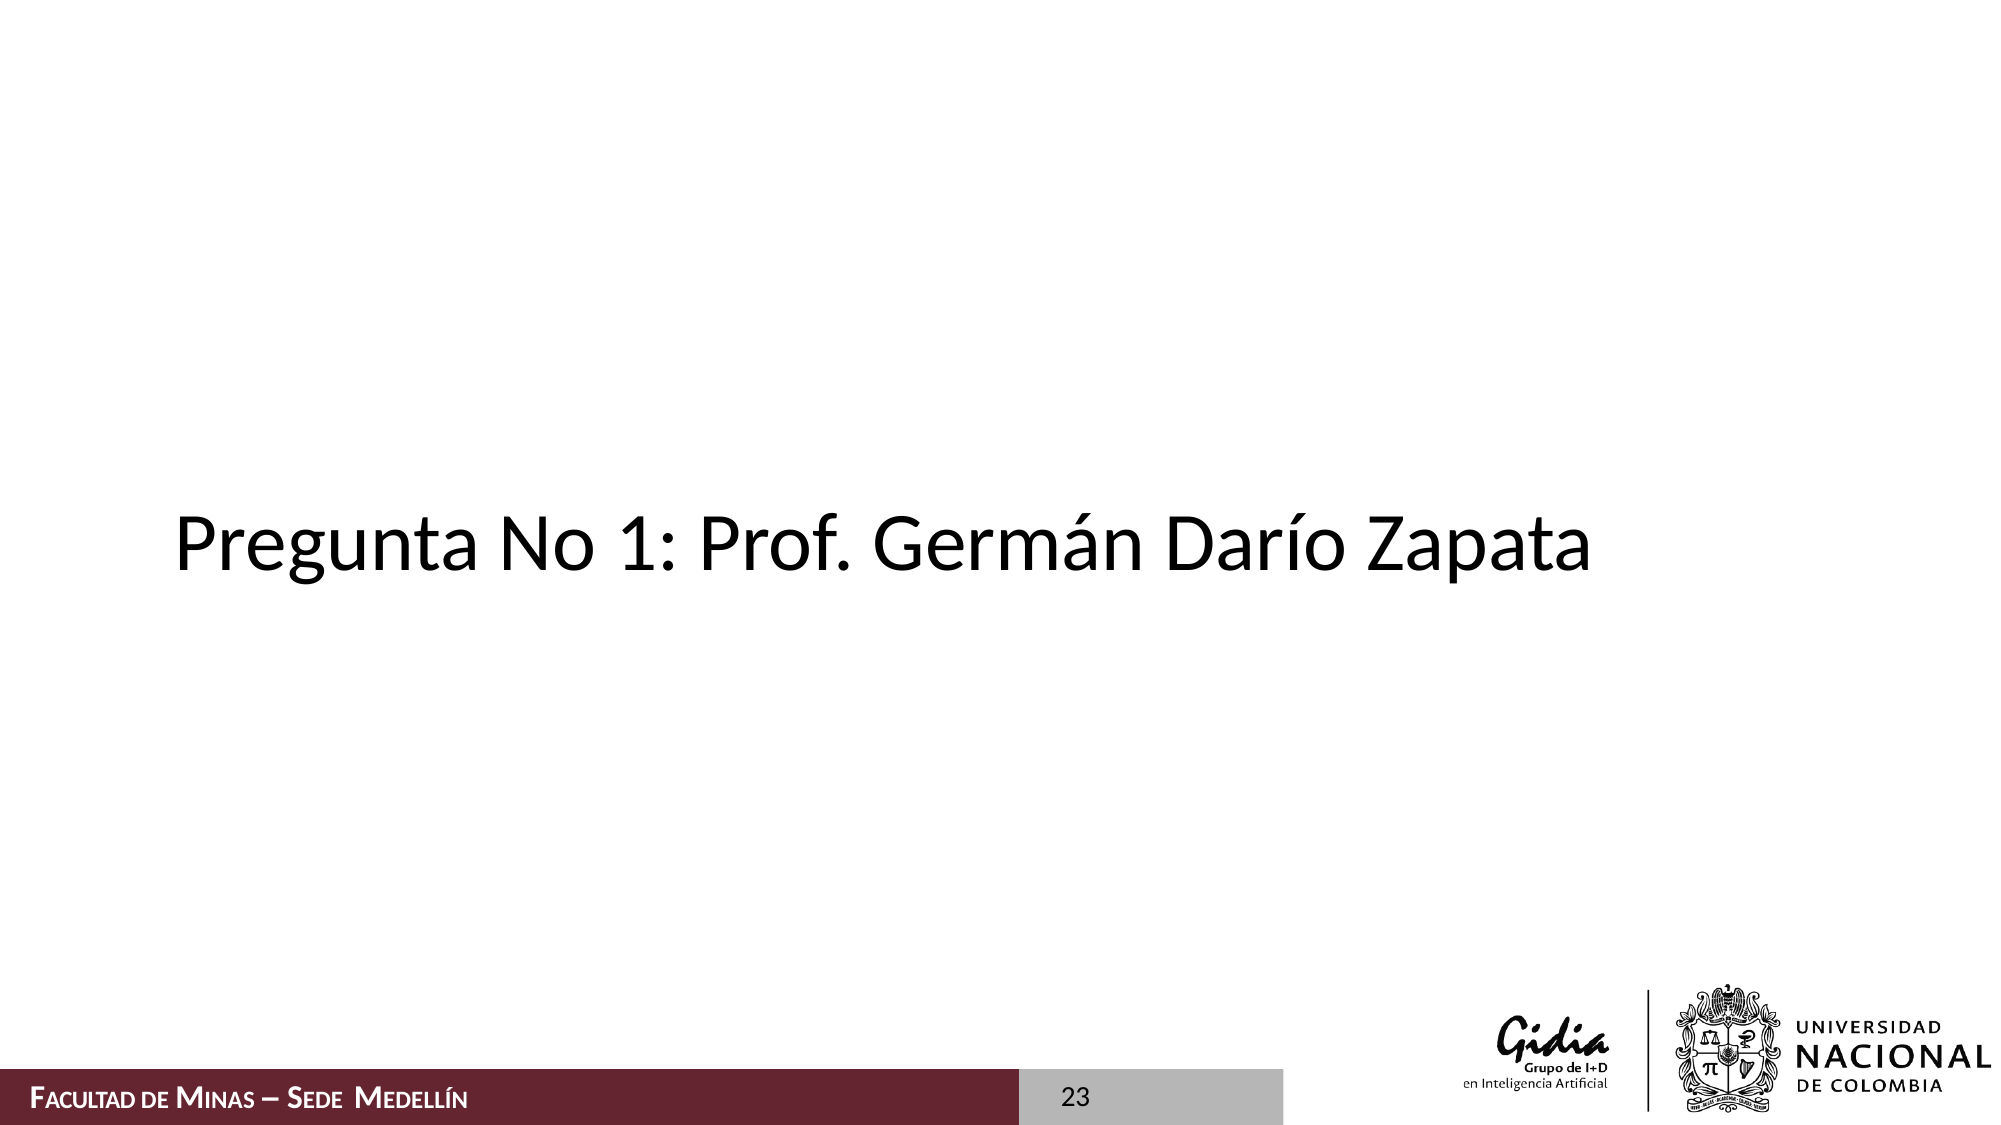

# Pregunta No 1: Prof. Germán Darío Zapata
23